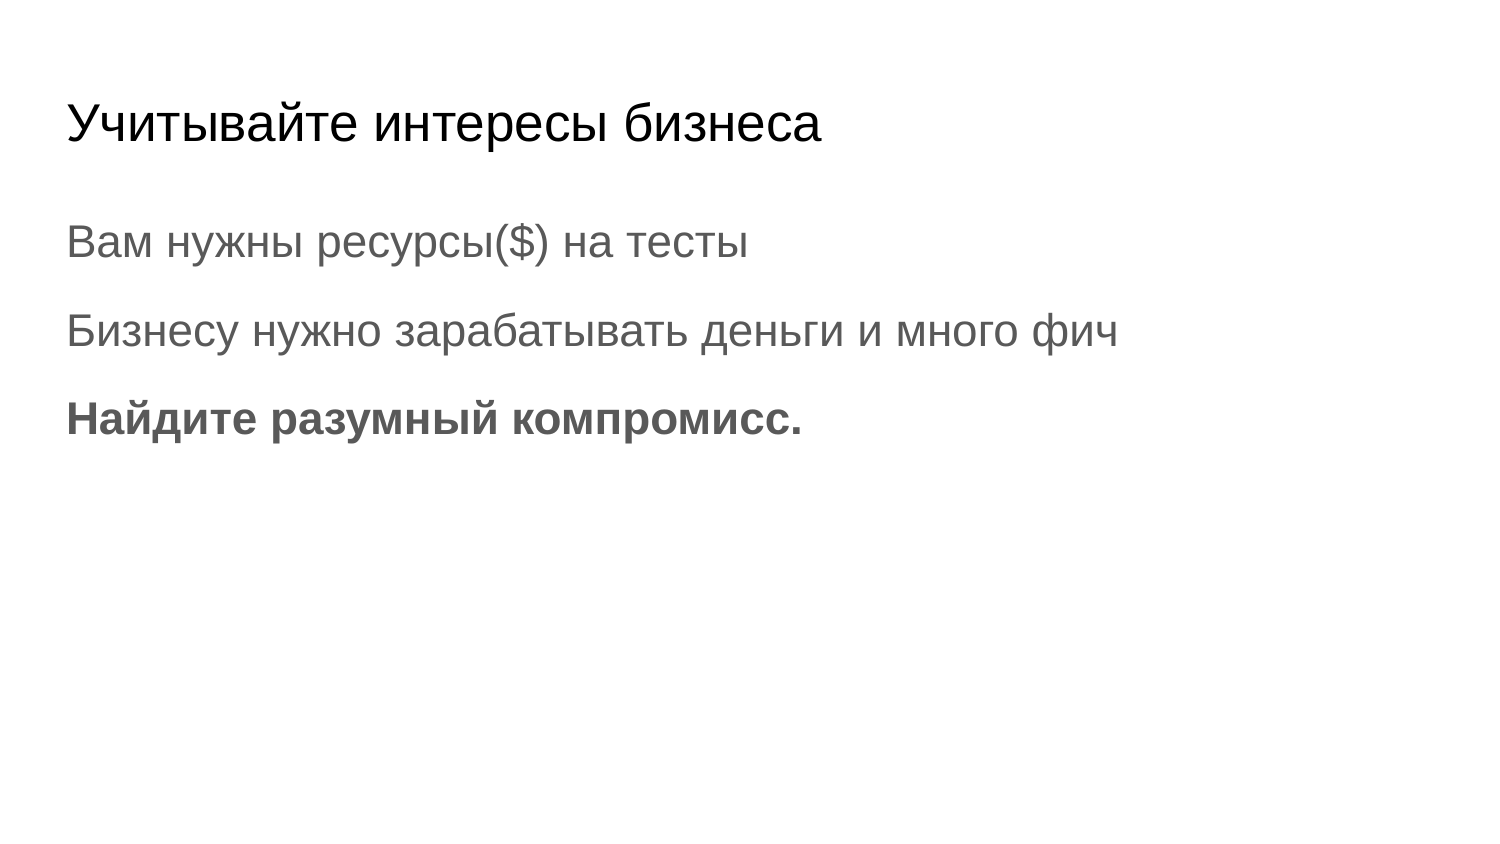

# Учитывайте интересы бизнеса
Вам нужны ресурсы($) на тесты
Бизнесу нужно зарабатывать деньги и много фич
Найдите разумный компромисс.